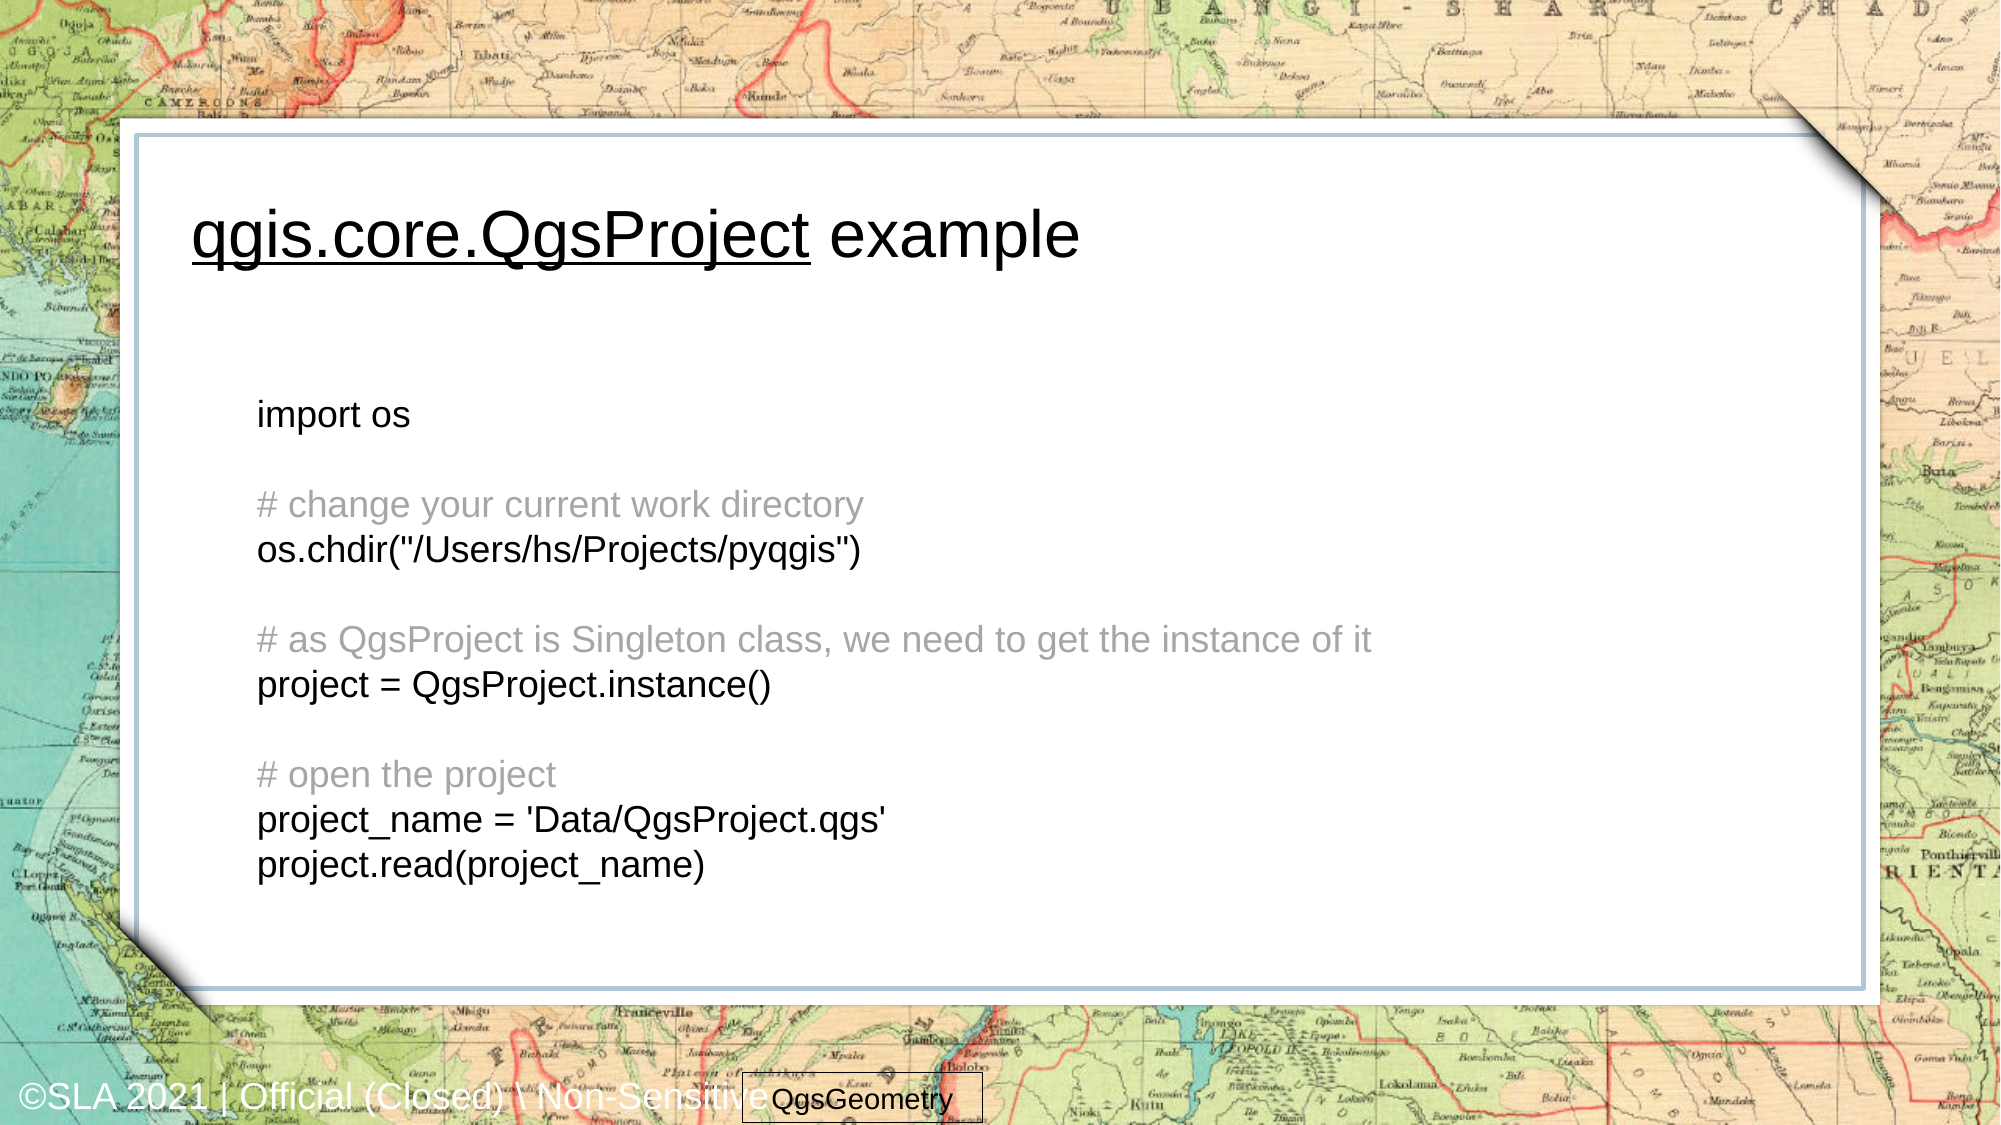

qgis.core.QgsProject example

import os

# change your current work directory
os.chdir("/Users/hs/Projects/pyqgis")

# as QgsProject is Singleton class, we need to get the instance of it
project = QgsProject.instance()

# open the project
project_name = 'Data/QgsProject.qgs'
project.read(project_name)
QgsGeometry